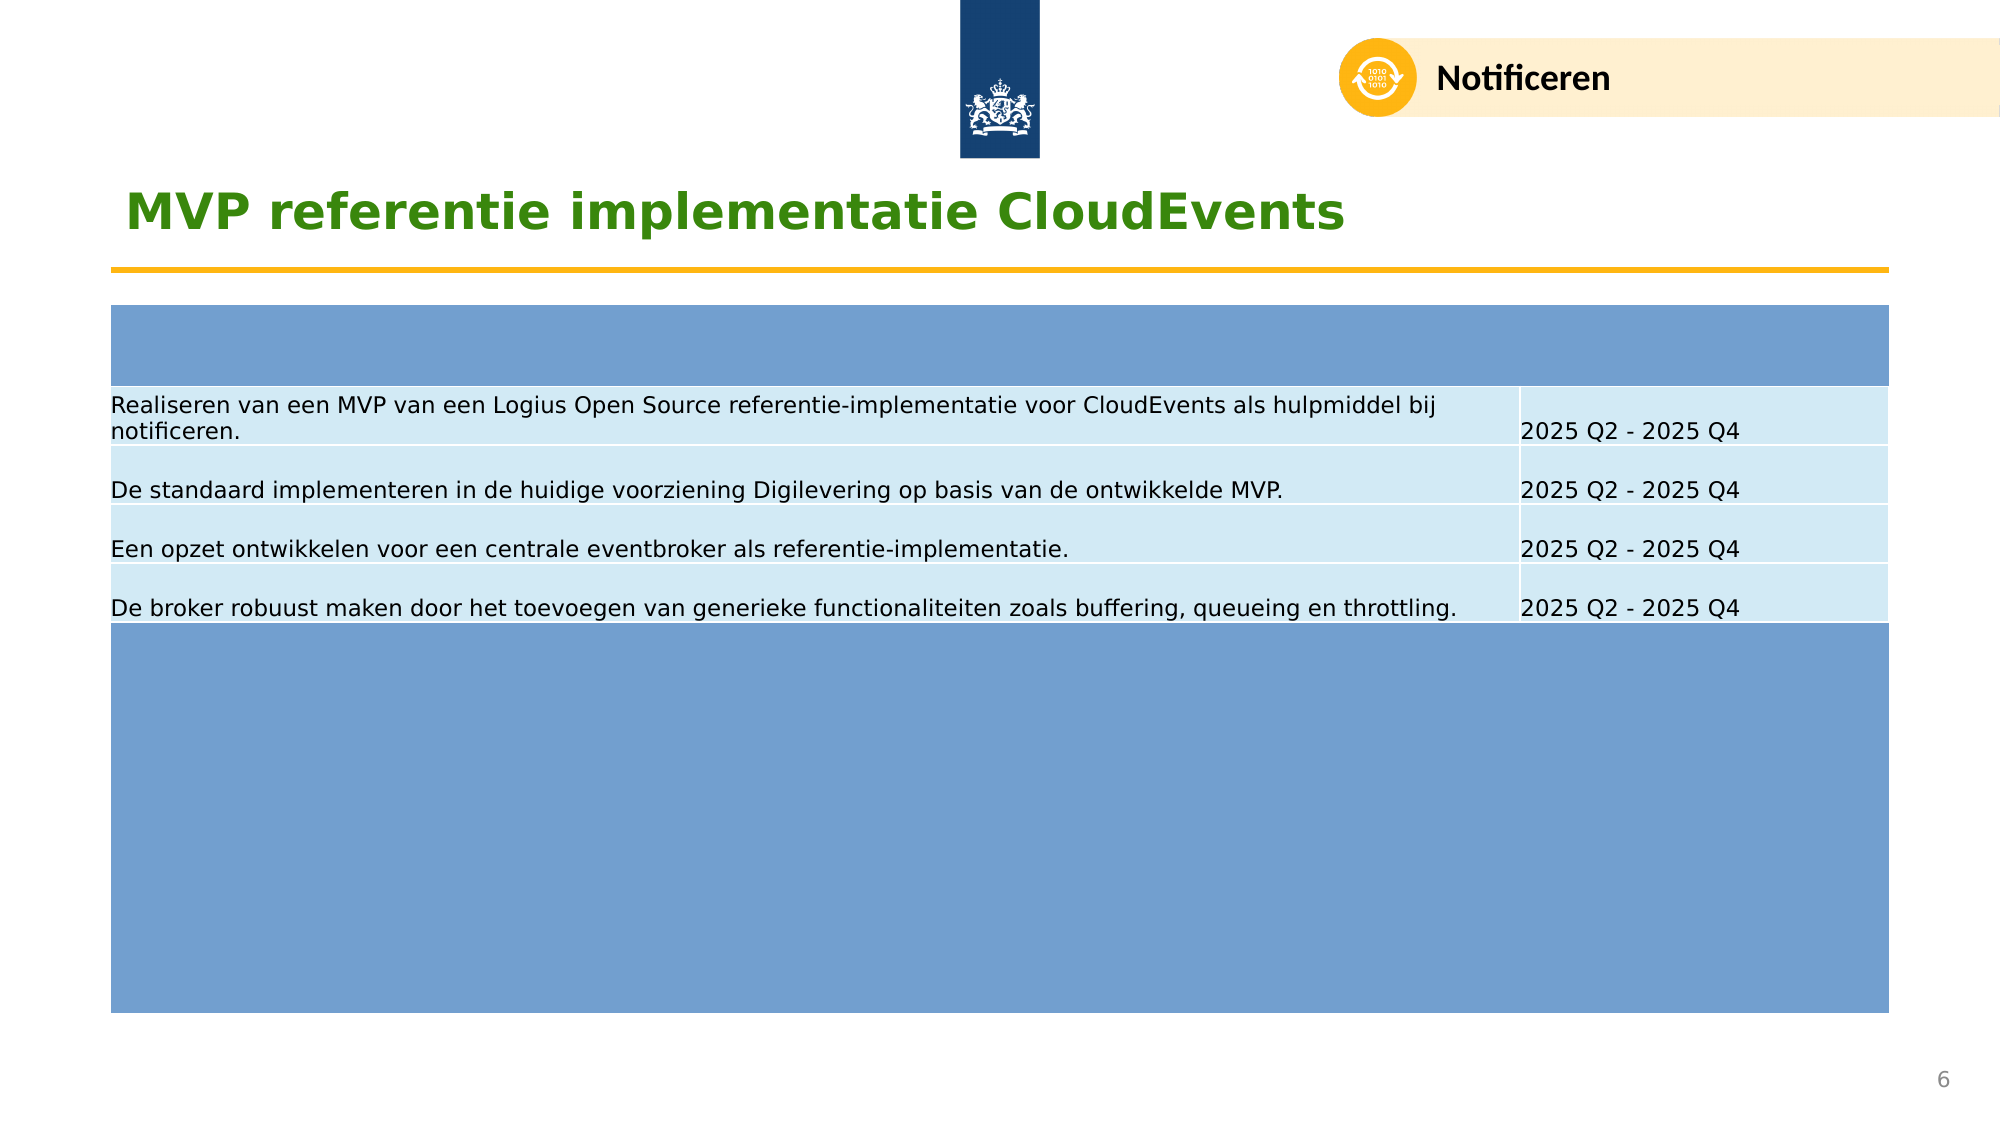

Notificeren
# MVP referentie implementatie CloudEvents
N.t.b.
| Realiseren van een MVP van een Logius Open Source referentie-implementatie voor CloudEvents als hulpmiddel bij notificeren. | 2025 Q2 - 2025 Q4 |
| --- | --- |
| De standaard implementeren in de huidige voorziening Digilevering op basis van de ontwikkelde MVP. | 2025 Q2 - 2025 Q4 |
| Een opzet ontwikkelen voor een centrale eventbroker als referentie-implementatie. | 2025 Q2 - 2025 Q4 |
| De broker robuust maken door het toevoegen van generieke functionaliteiten zoals buffering, queueing en throttling. | 2025 Q2 - 2025 Q4 |
6